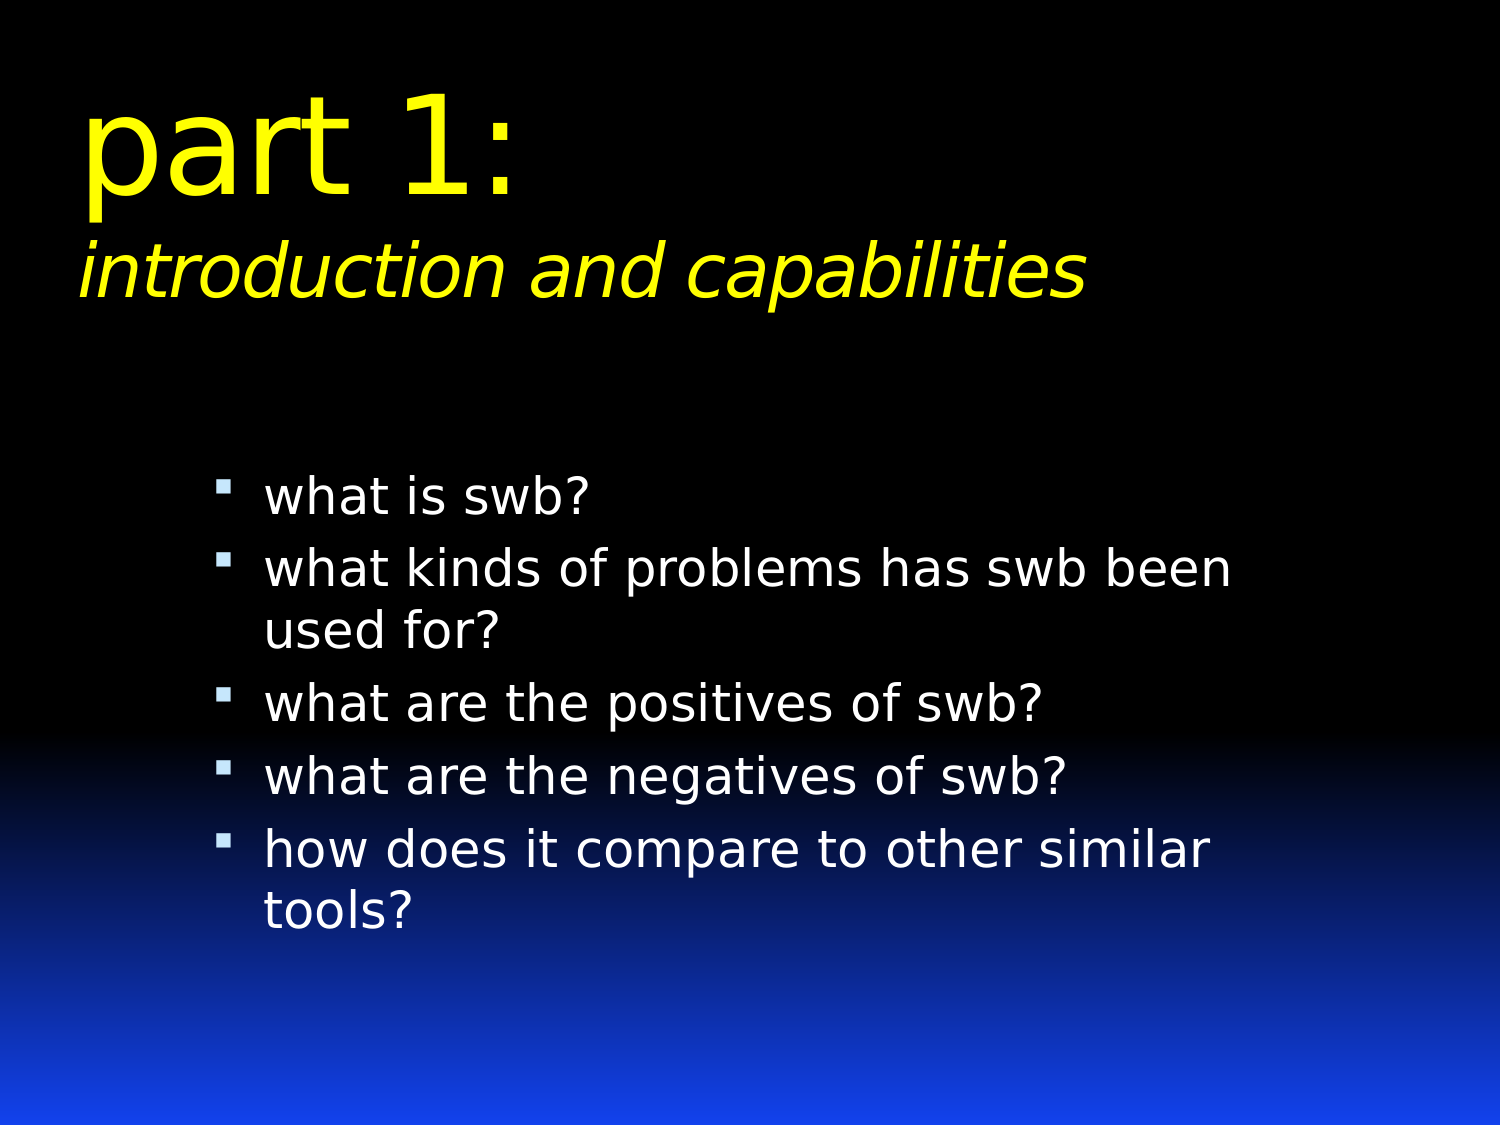

# part 1: introduction and capabilities

what is swb?
what kinds of problems has swb been used for?
what are the positives of swb?
what are the negatives of swb?
how does it compare to other similar tools?